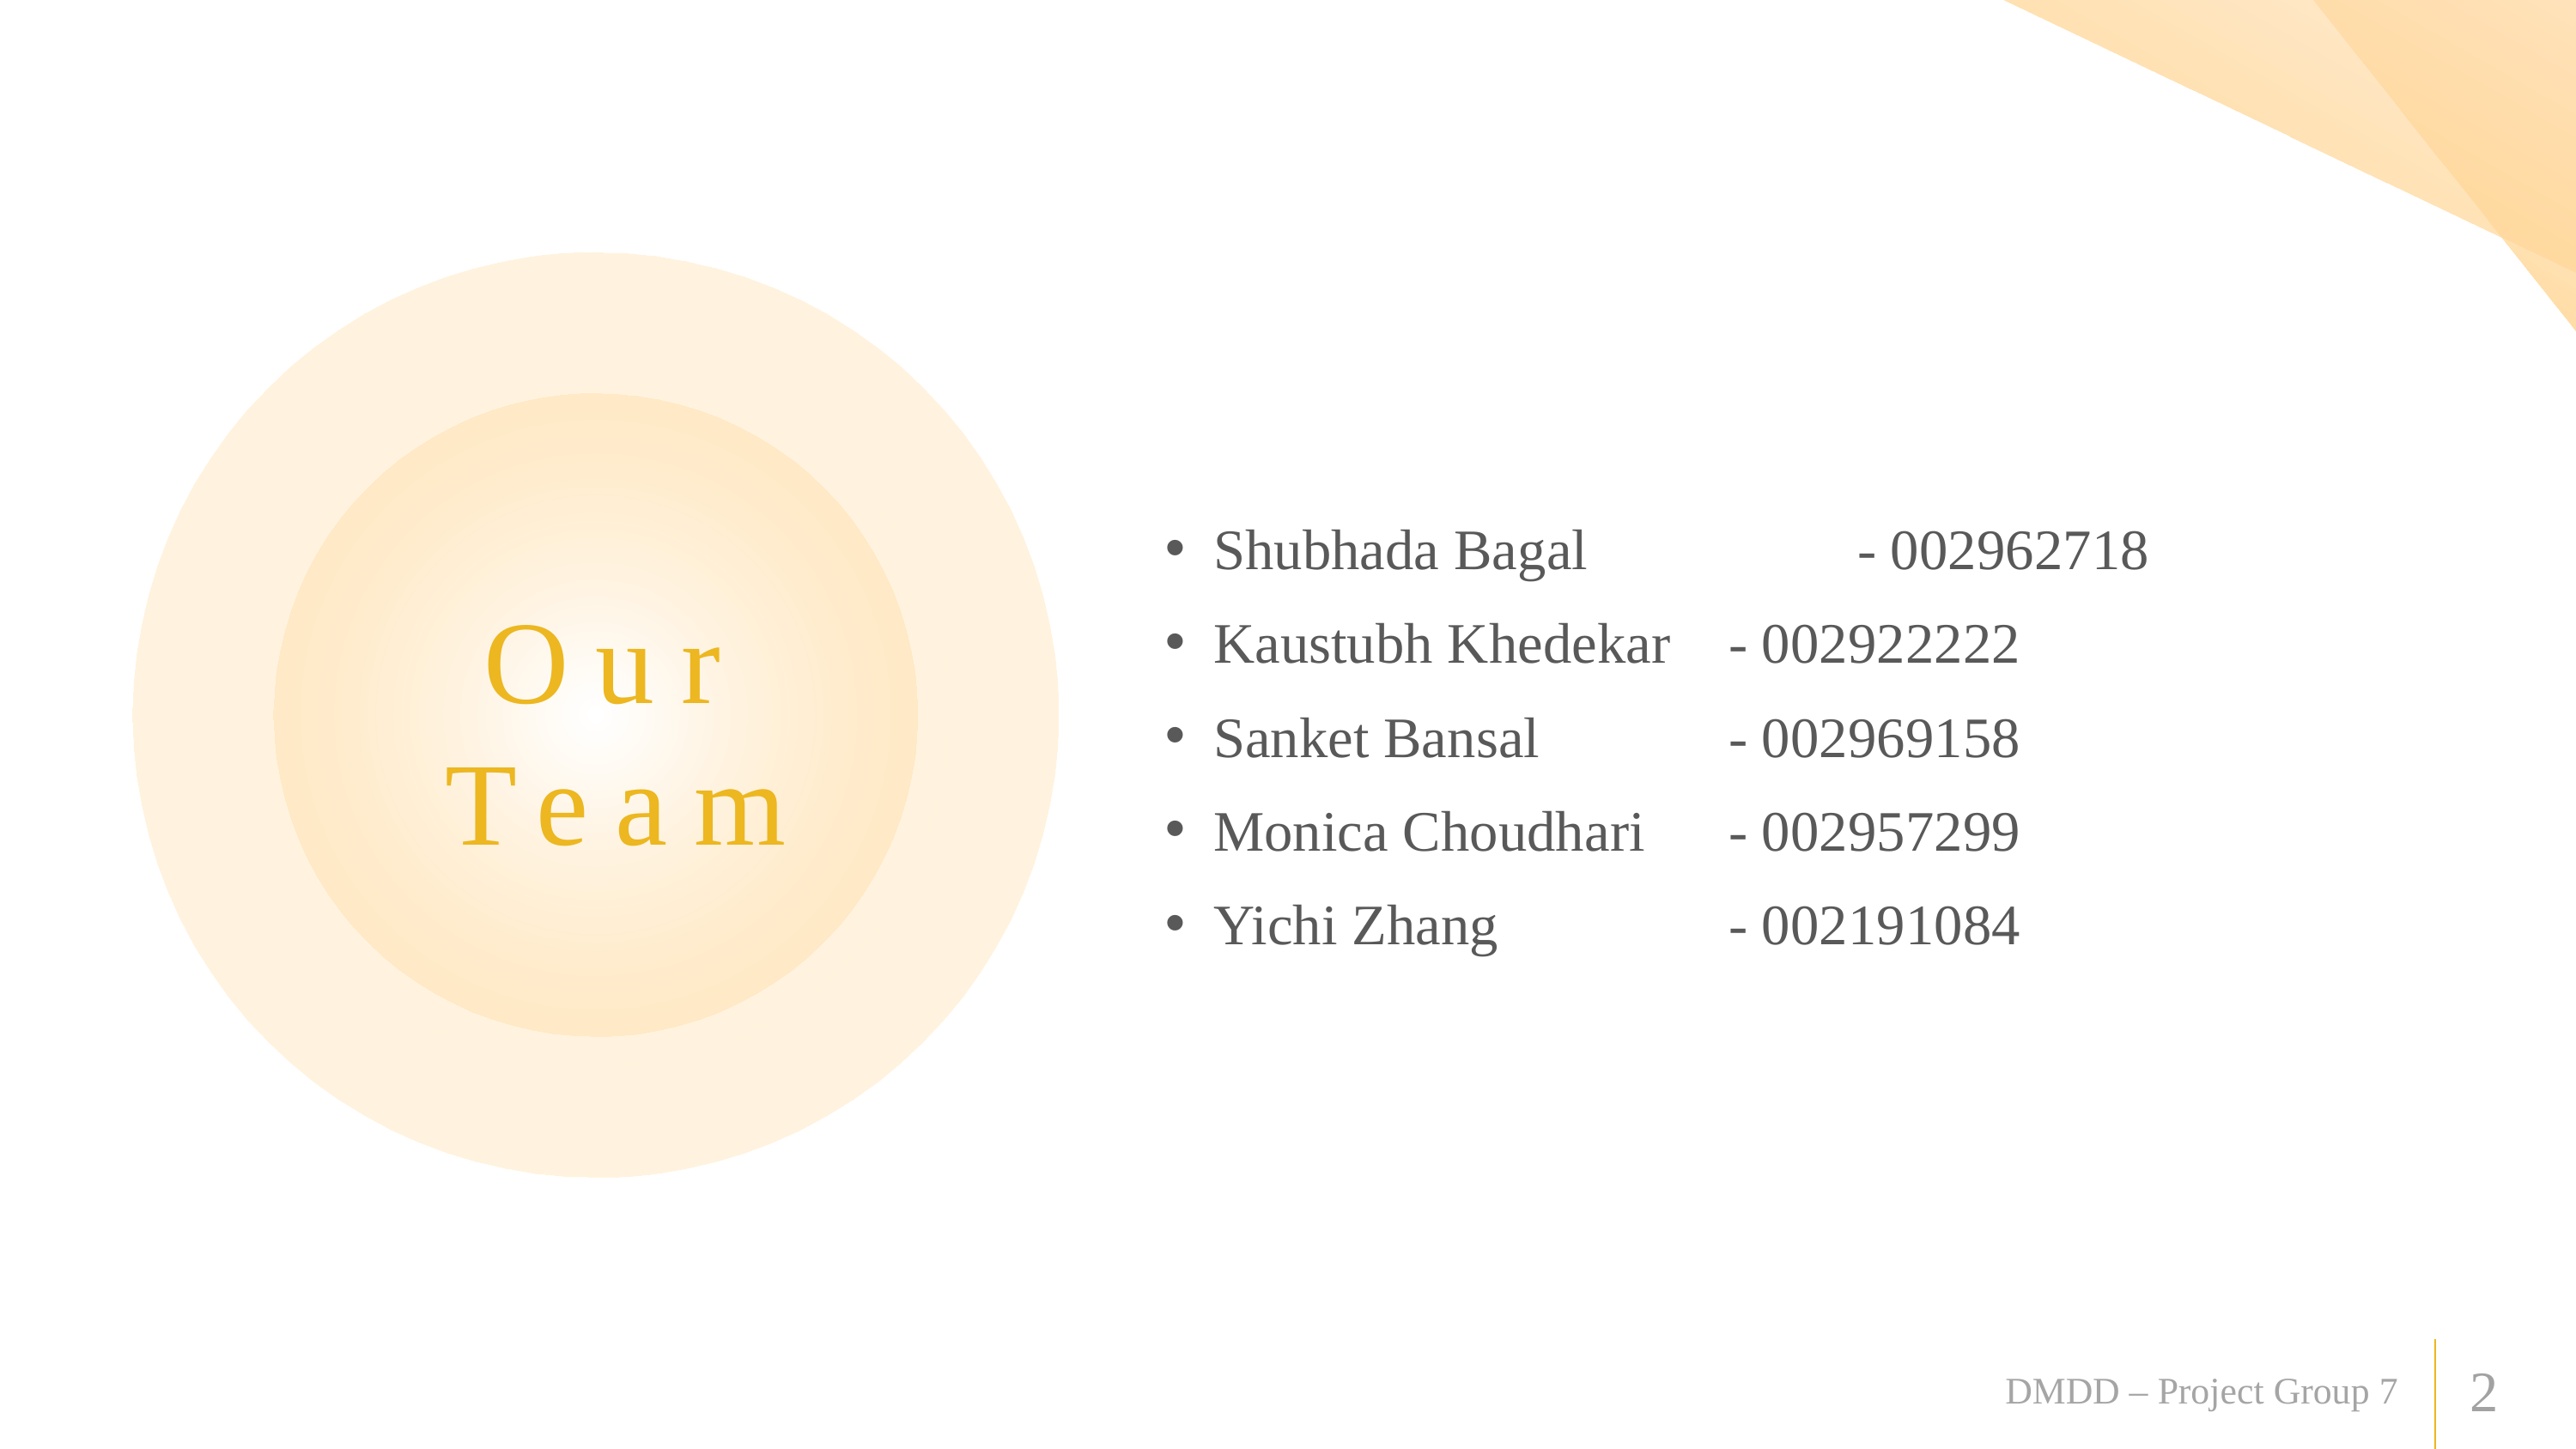

Shubhada Bagal 		- 002962718
Kaustubh Khedekar 	- 002922222
Sanket Bansal 		- 002969158
Monica Choudhari 	- 002957299
Yichi Zhang 		- 002191084
# Our Team
DMDD – Project Group 7
2